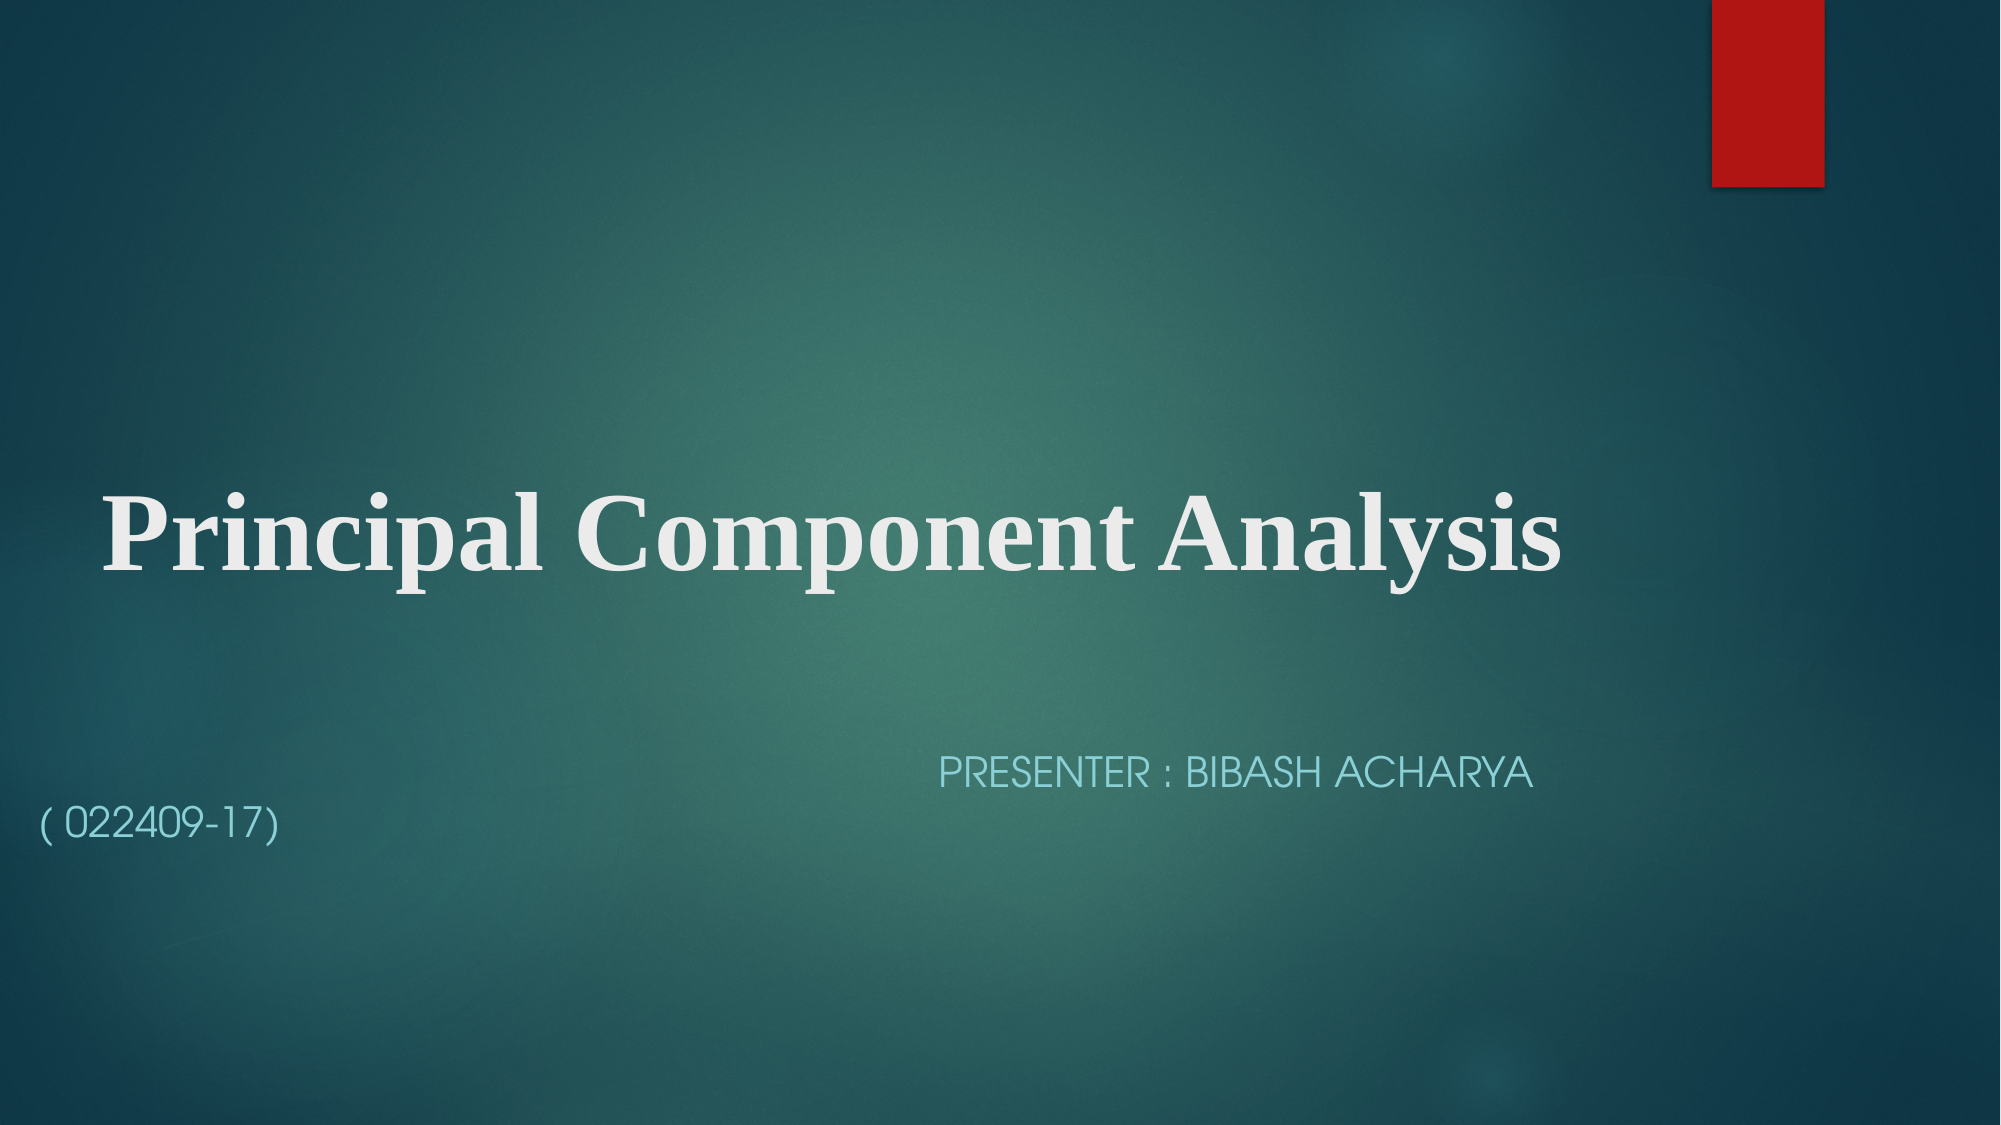

# Principal Component Analysis
						PRESENTER : Bibash Acharya ( 022409-17)